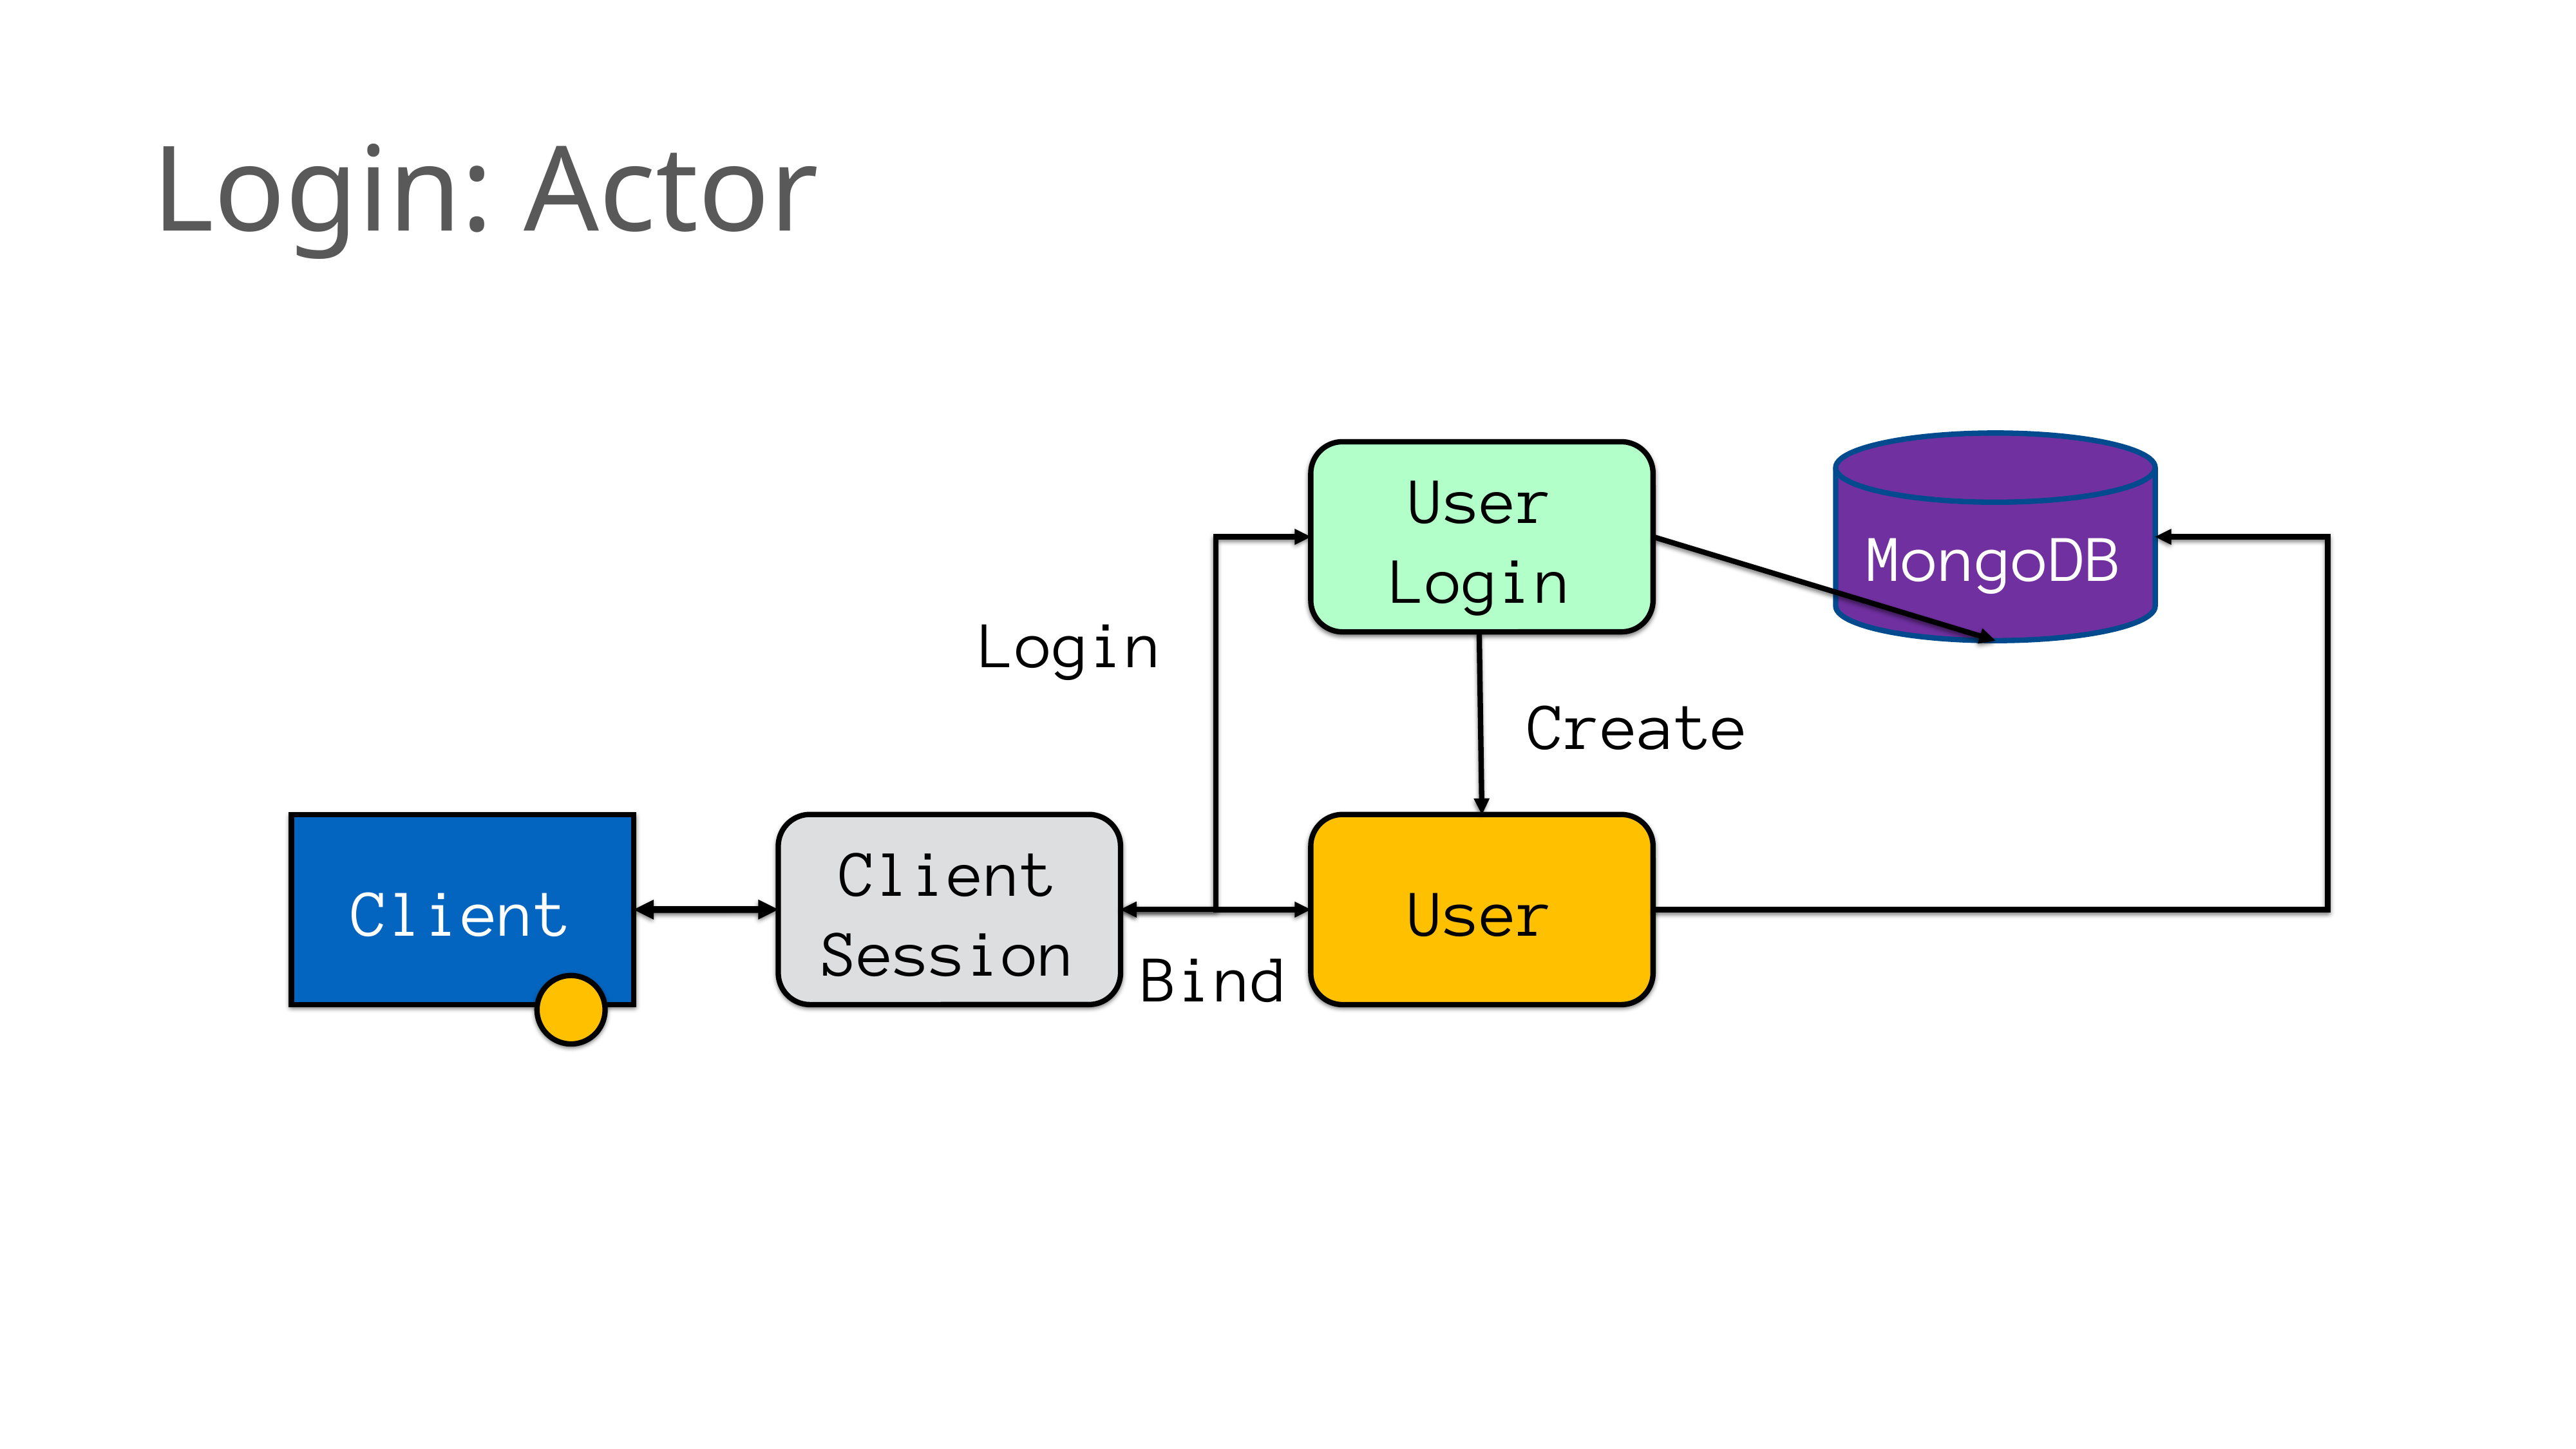

Login: Actor
MongoDB
User
Login
Login
Create
Client
Session
Client
User
Bind